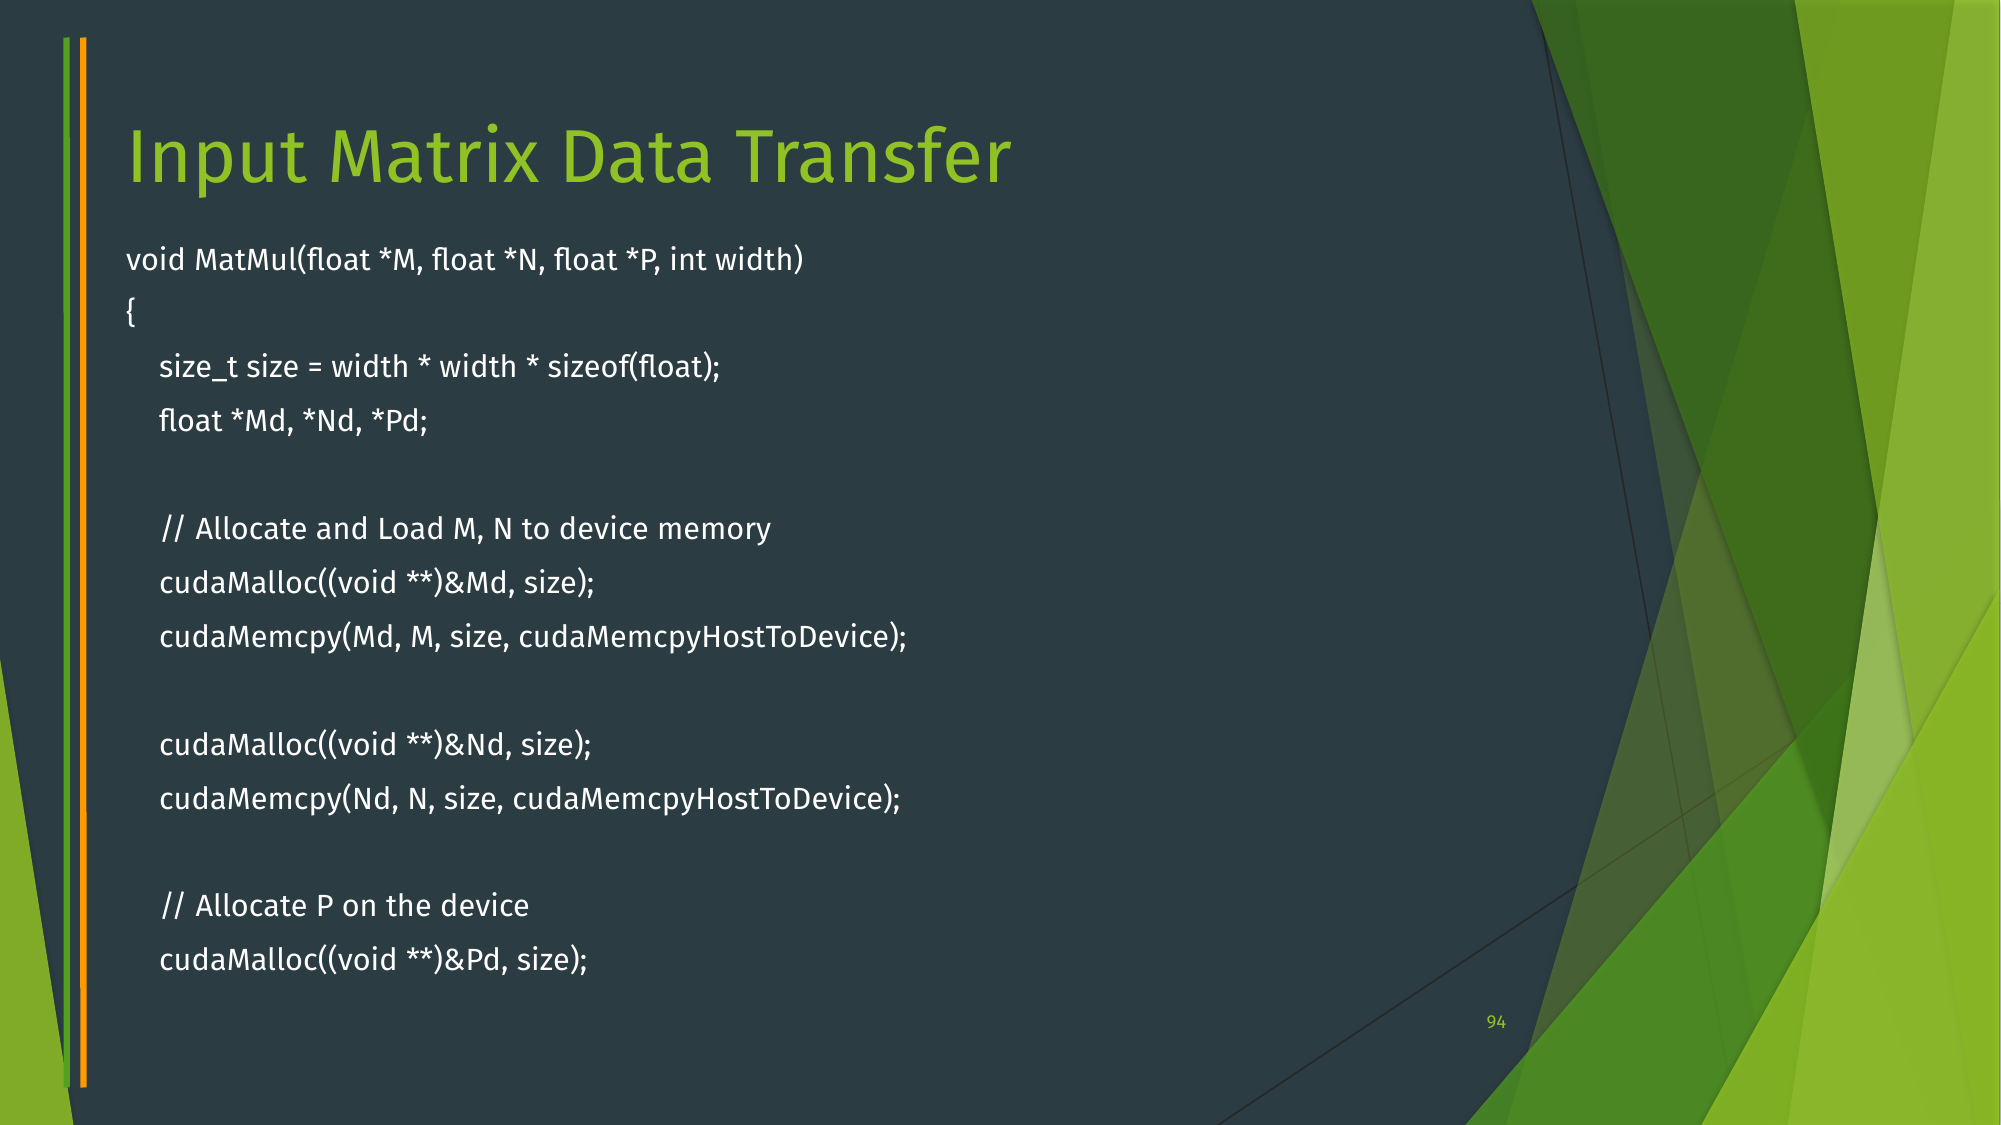

# Input Matrix Data Transfer
void MatMul(float *M, float *N, float *P, int width)
{
    size_t size = width * width * sizeof(float);
    float *Md, *Nd, *Pd;

    // Allocate and Load M, N to device memory
    cudaMalloc((void **)&Md, size);
    cudaMemcpy(Md, M, size, cudaMemcpyHostToDevice);

    cudaMalloc((void **)&Nd, size);
    cudaMemcpy(Nd, N, size, cudaMemcpyHostToDevice);

    // Allocate P on the device
    cudaMalloc((void **)&Pd, size);
94